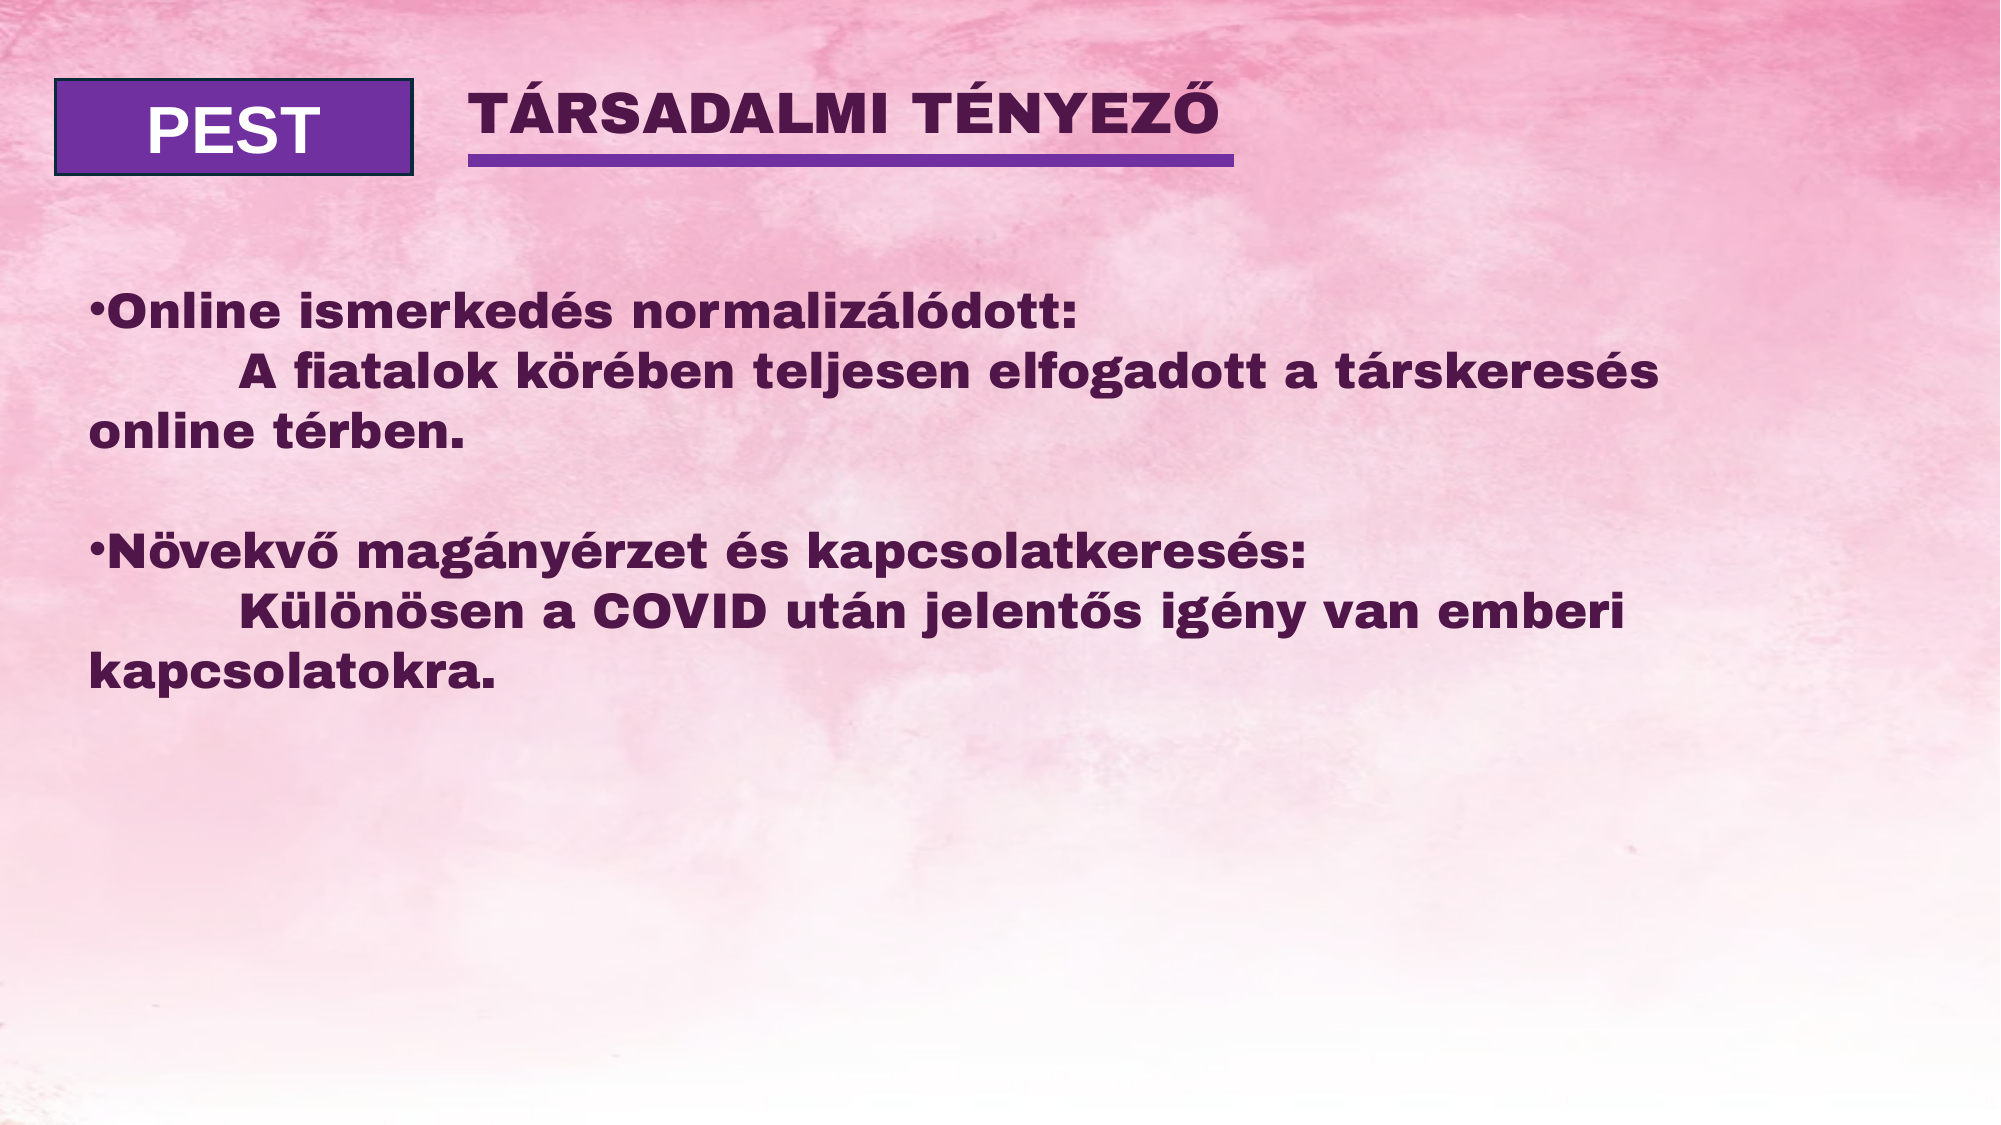

TÁRSADALMI TÉNYEZŐ
PEST
Online ismerkedés normalizálódott:
	A fiatalok körében teljesen elfogadott a társkeresés 	online térben.

Növekvő magányérzet és kapcsolatkeresés:
	Különösen a COVID után jelentős igény van emberi 	kapcsolatokra.